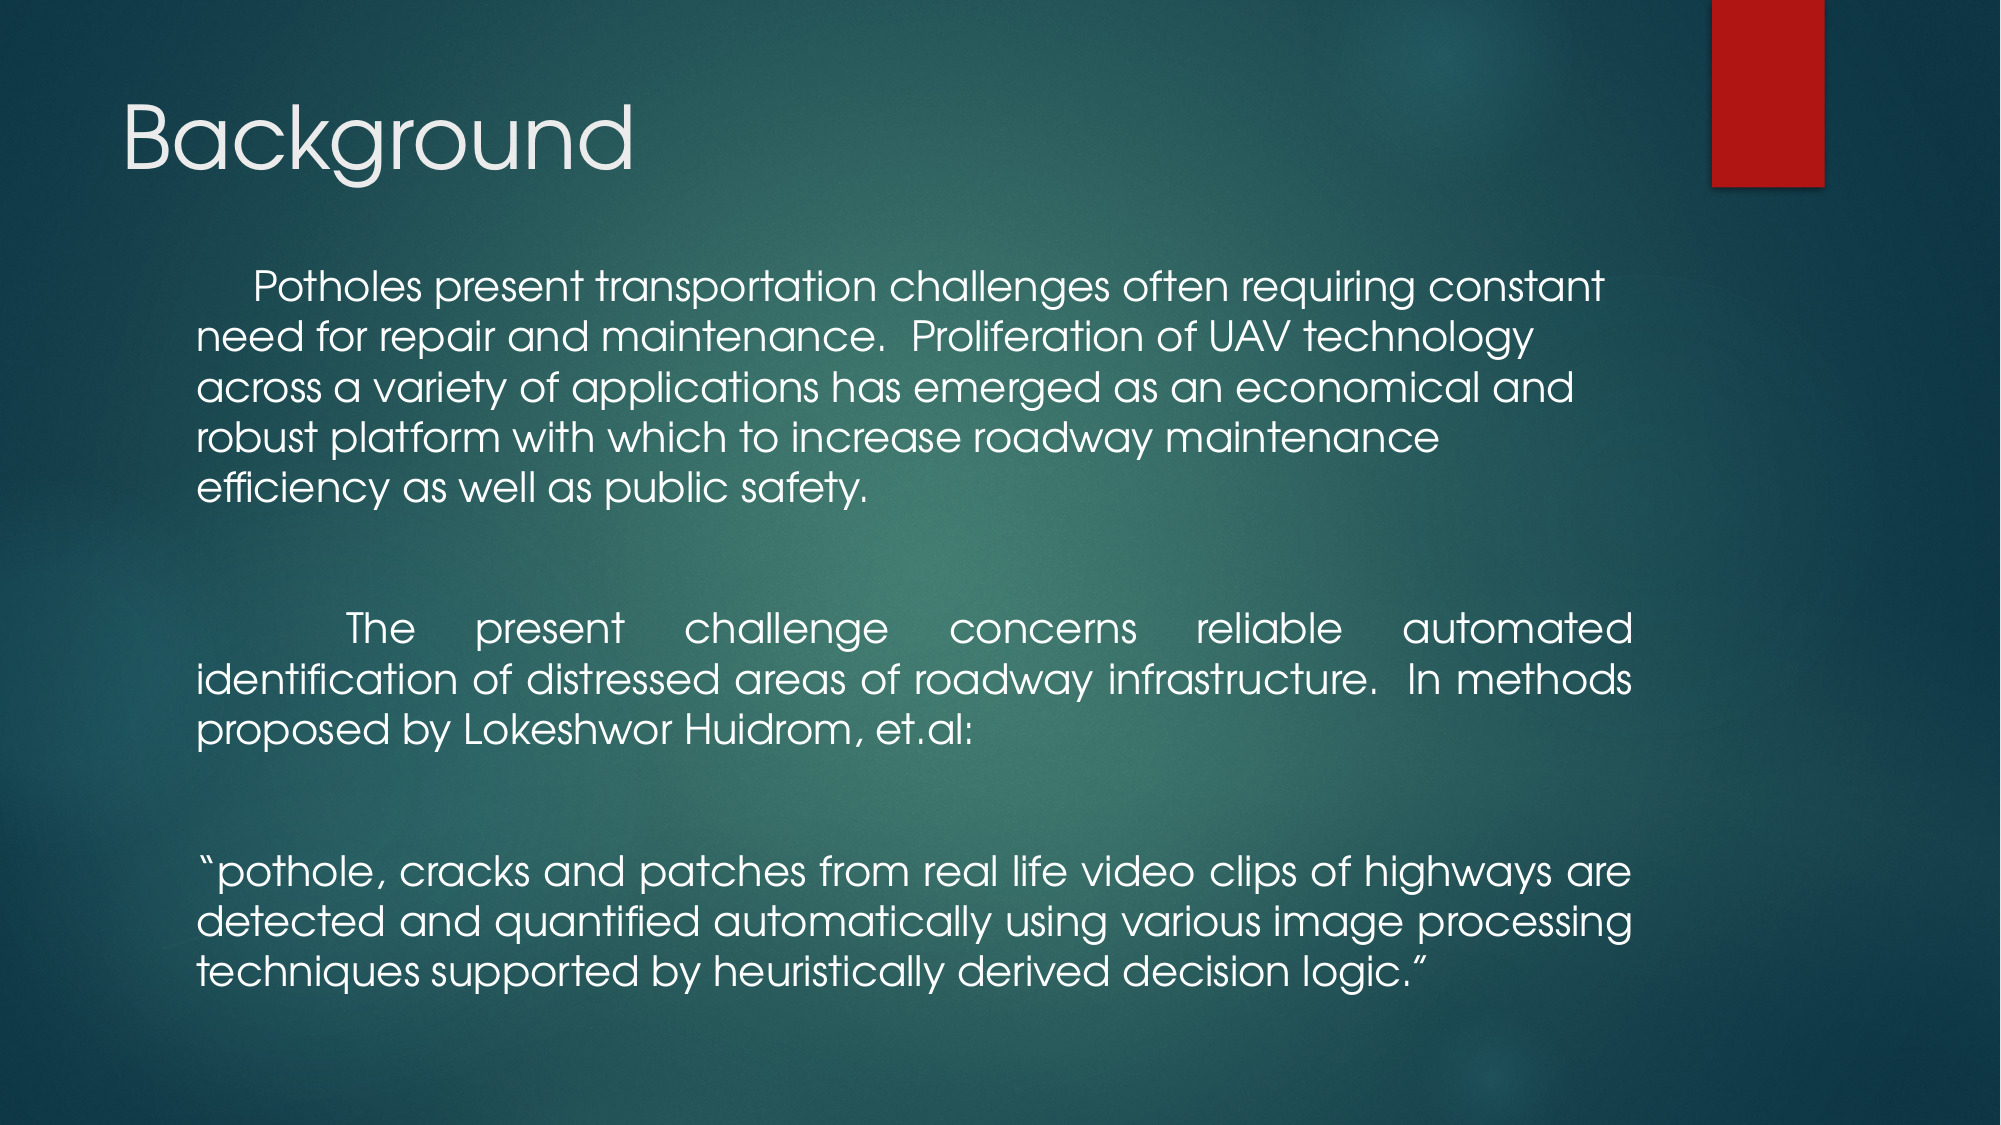

# Background
     Potholes present transportation challenges often requiring constant need for repair and maintenance.  Proliferation of UAV technology across a variety of applications has emerged as an economical and robust platform with which to increase roadway maintenance efficiency as well as public safety.

	The present challenge concerns reliable automated identification of distressed areas of roadway infrastructure.  In methods proposed by Lokeshwor Huidrom, et.al:

“pothole, cracks and patches from real life video clips of highways are detected and quantified automatically using various image processing techniques supported by heuristically derived decision logic.”